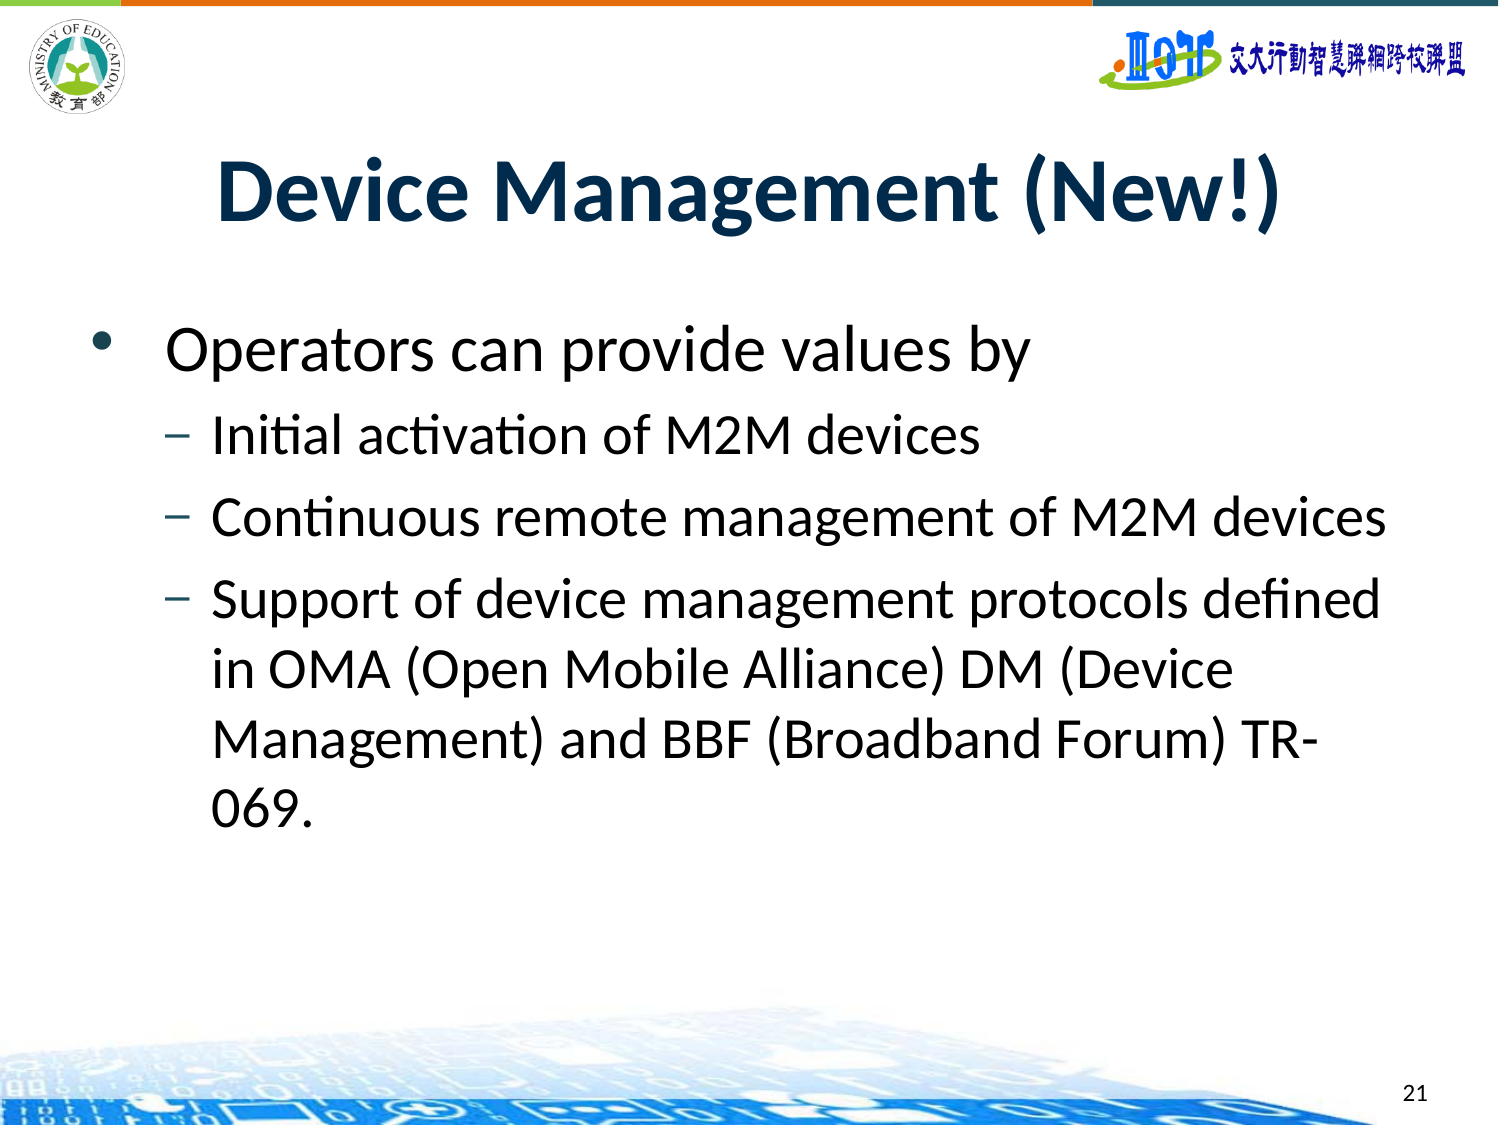

# Device Management (New!)
Operators can provide values by
Initial activation of M2M devices
Continuous remote management of M2M devices
Support of device management protocols defined in OMA (Open Mobile Alliance) DM (Device Management) and BBF (Broadband Forum) TR-069.

21